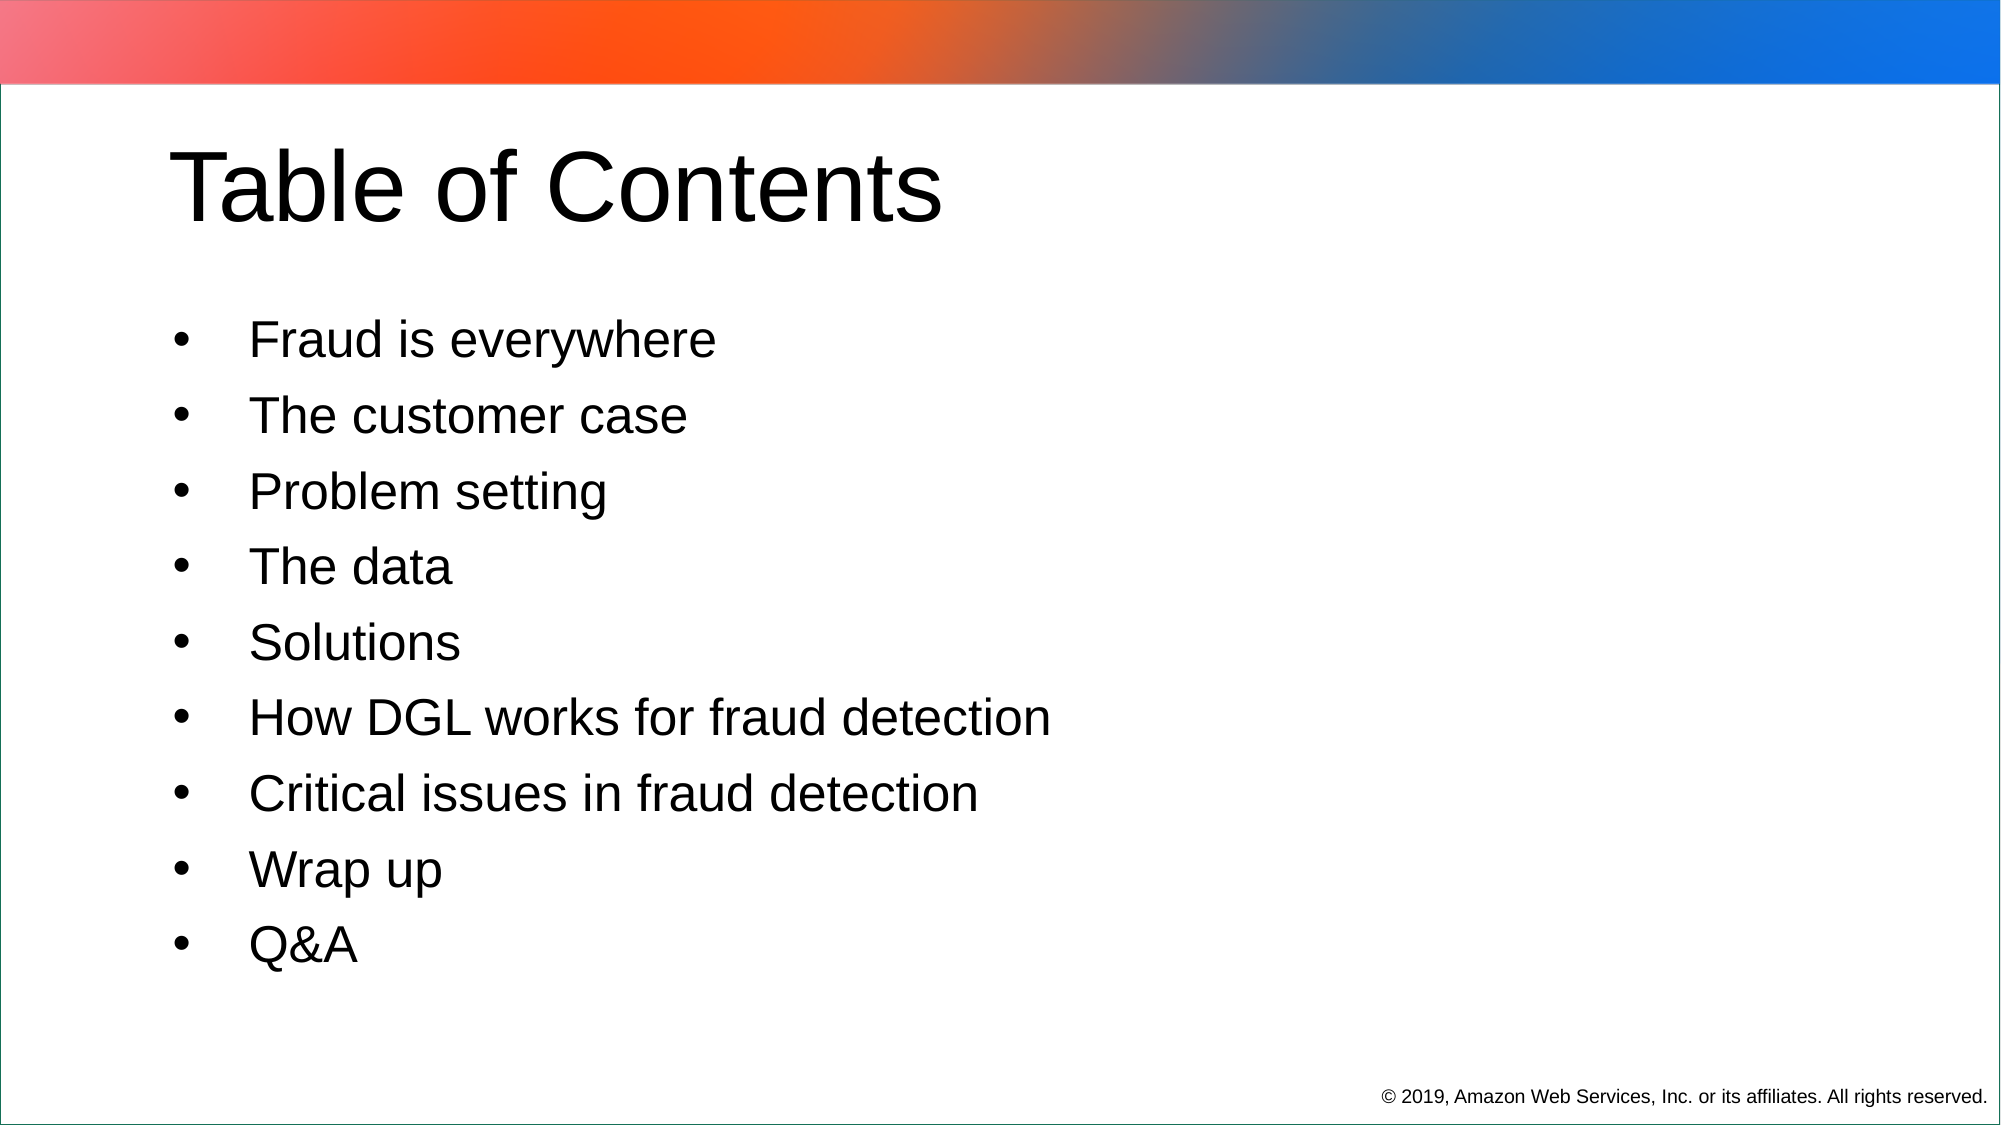

Table of Contents
Fraud is everywhere
The customer case
Problem setting
The data
Solutions
How DGL works for fraud detection
Critical issues in fraud detection
Wrap up
Q&A